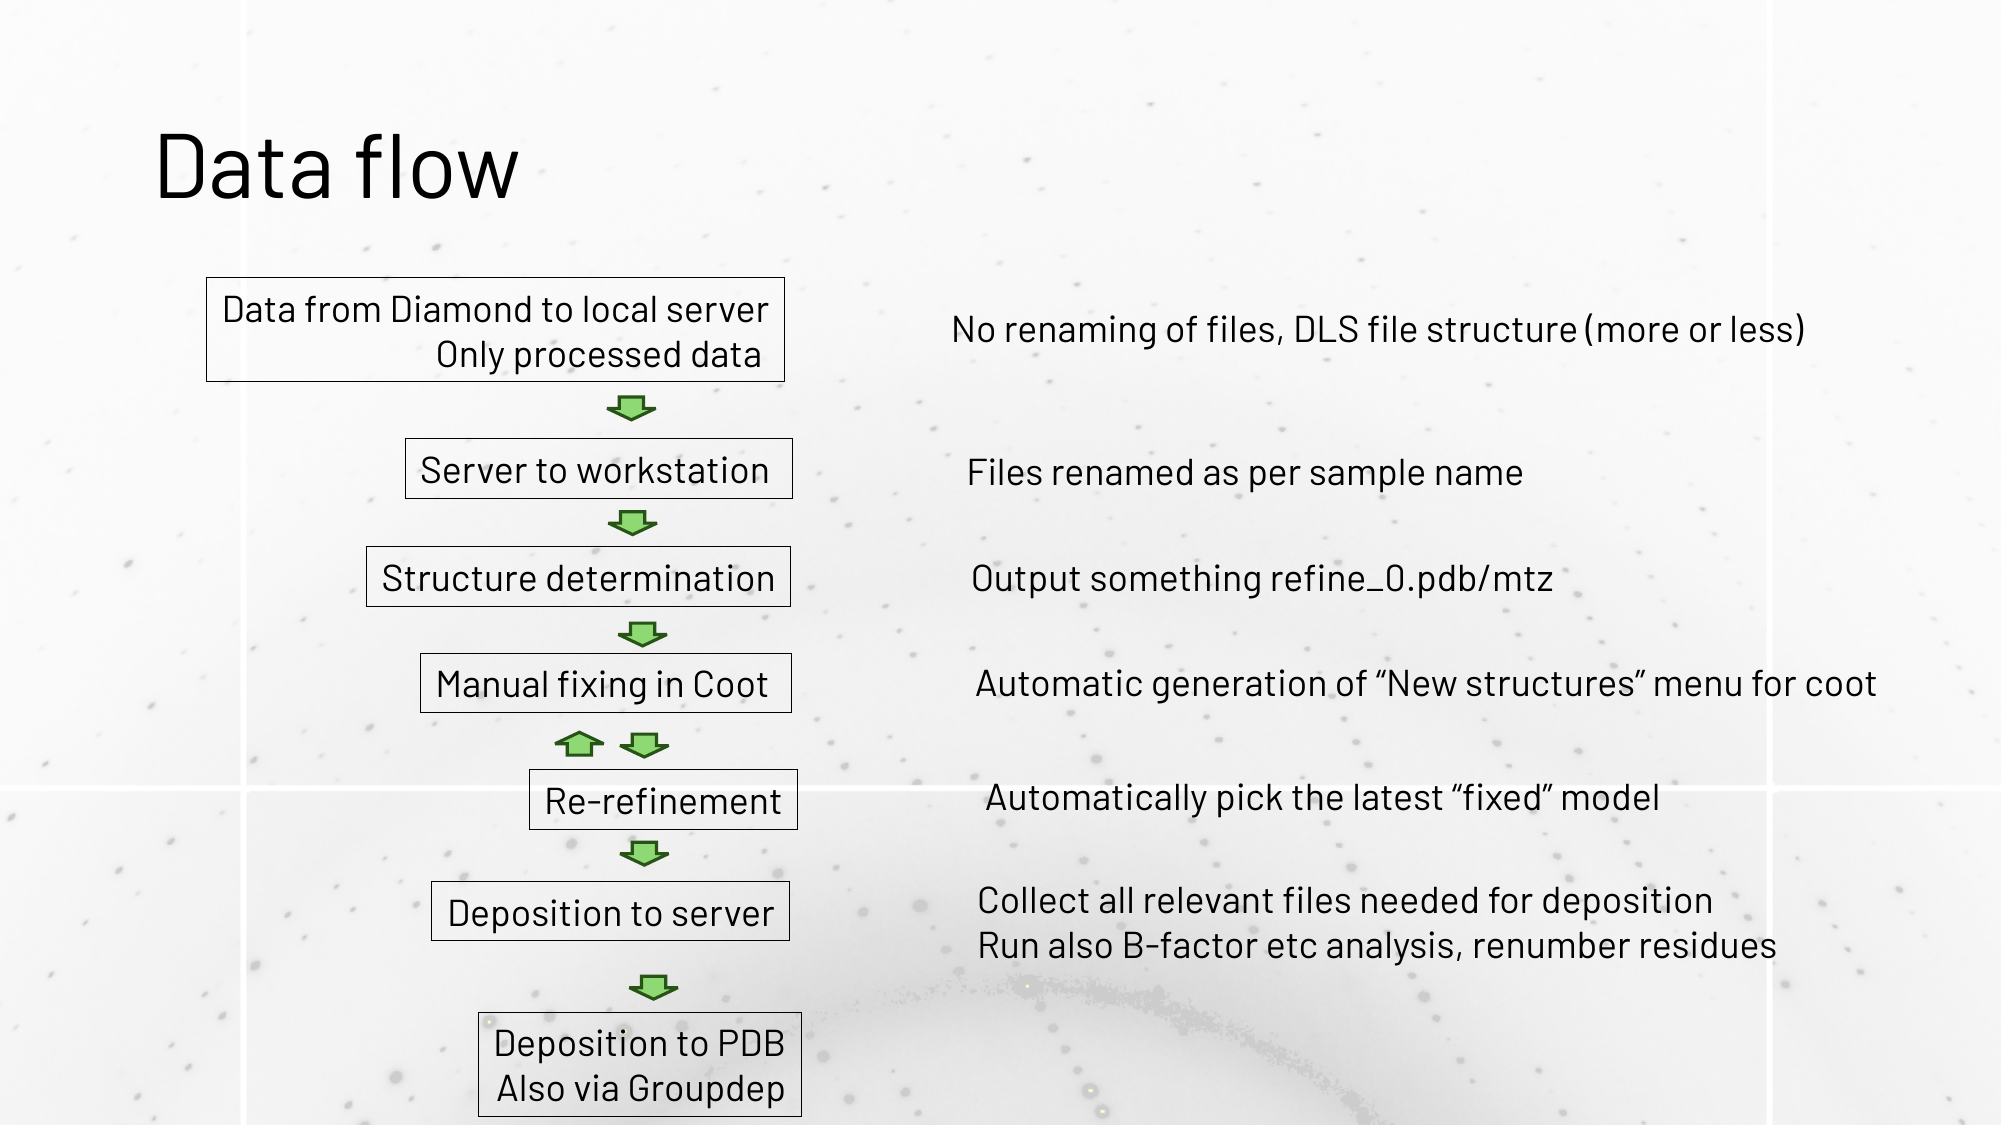

# Data flow
Data from Diamond to local server
Only processed data
No renaming of files, DLS file structure (more or less)

Server to workstation
Files renamed as per sample name

Structure determination
Output something refine_0.pdb/mtz

Automatic generation of “New structures” menu for coot
Manual fixing in Coot

Automatically pick the latest “fixed” model
Re-refinement

Collect all relevant files needed for deposition
Run also B-factor etc analysis, renumber residues
Deposition to server

Deposition to PDB
Also via Groupdep